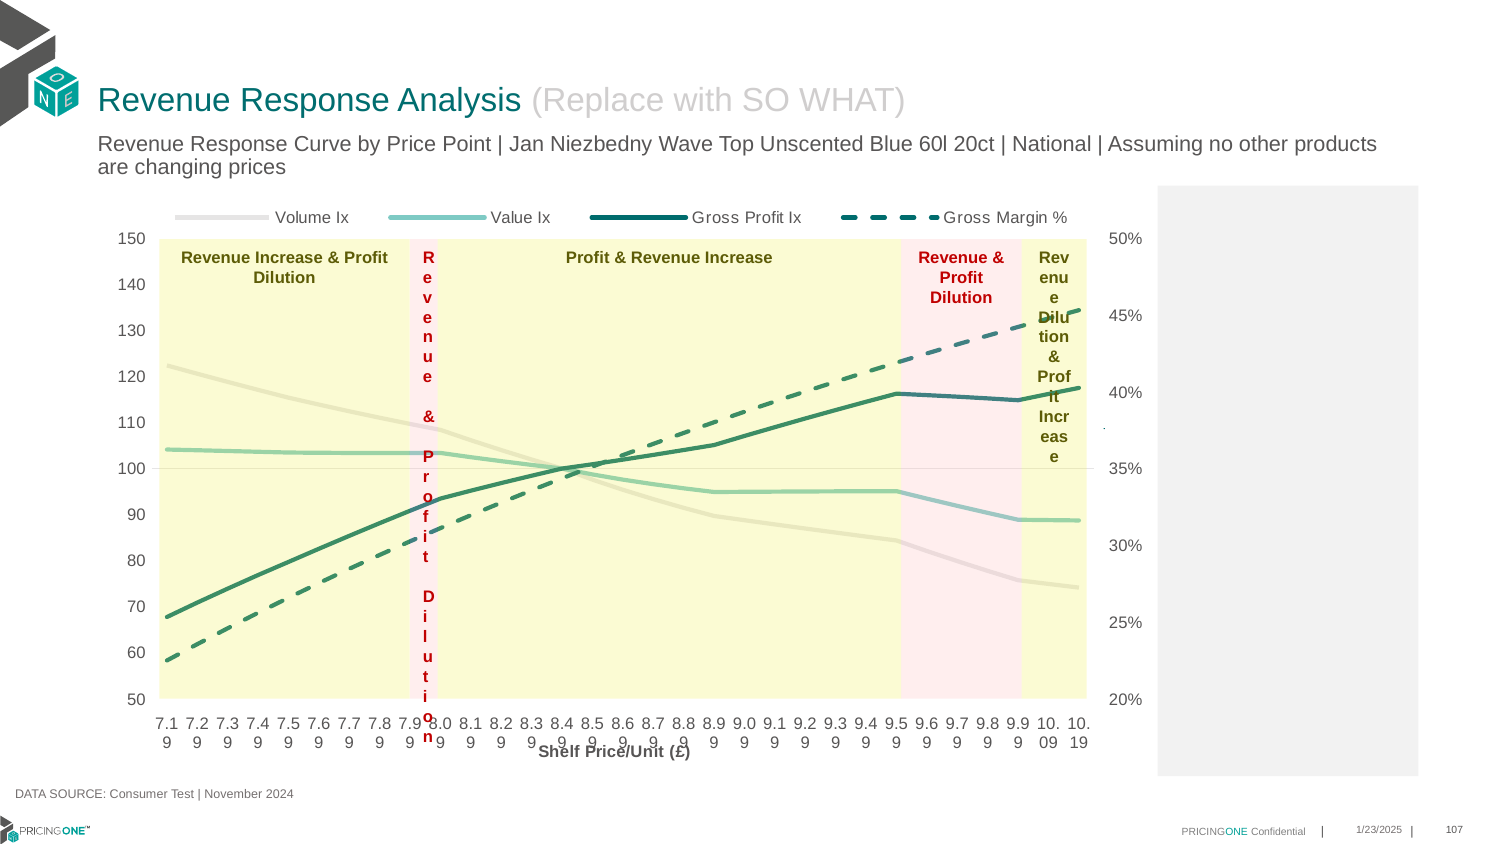

# Revenue Response Analysis (Replace with SO WHAT)

Revenue Response Curve by Price Point | Jan Niezbedny Wave Top Unscented Blue 60l 20ct | National | Assuming no other products are changing prices

### Chart:

| Category | Volume Ix | Value Ix | Gross Profit Ix | Gross Margin % |
|---|---|---|---|---|
| 7.19 | 122.38497480527923 | 104.12557246908094 | 67.76664731442139 | 0.2249924760362248 |
| 7.29 | 120.57328227212678 | 103.97034833992676 | 70.89756930168582 | 0.23562358061734623 |
| 7.39 | 118.80364998661163 | 103.81024358708527 | 73.93109217187721 | 0.24596696924228084 |
| 7.49 | 117.07522205285778 | 103.6459557735788 | 76.8709305361858 | 0.2560341659146133 |
| 7.59 | 115.38714407548969 | 103.4781433107995 | 79.72068571134298 | 0.2658360873123126 |
| 7.69 | 113.87733181833819 | 103.42364641964966 | 82.58502008833813 | 0.2753830822757415 |
| 7.79 | 112.4251273713174 | 103.38798217190954 | 85.38993925992841 | 0.28468496825423006 |
| 7.89 | 111.02680314079458 | 103.3696015587545 | 88.13837776930843 | 0.2937510649810462 |
| 7.99 | 109.6788303153843 | 103.36697765777379 | 90.83292781304094 | 0.30259022561958143 |
| 8.09 | 108.37792812401071 | 103.37866427373159 | 93.47591478465726 | 0.31121086559956174 |
| 8.19 | 106.13502673821571 | 102.46281142324682 | 95.18927766241953 | 0.3196209893407147 |
| 8.29 | 103.99554321061547 | 101.59652918507436 | 96.84513524812515 | 0.3278282150422745 |
| 8.39 | 101.95265494789507 | 100.77661043844799 | 98.44752185878647 | 0.3358397976996965 |
| 8.49 | 100.0 | 100.0 | 100.0 | 0.3436626504947532 |
| 8.59 | 97.58729208405934 | 98.71893891946662 | 100.93935166229923 | 0.35130336469155476 |
| 8.69 | 95.37783982606165 | 97.58949253608901 | 101.93041719011097 | 0.3587682281588554 |
| 8.79 | 93.34197525661635 | 96.58811881503213 | 102.96137591241126 | 0.366063242628038 |
| 8.89 | 91.45538764706478 | 95.69548047056816 | 104.02243557517285 | 0.3731941397863278 |
| 8.99 | 89.69816228248081 | 94.8957467583921 | 105.10562217160452 | 0.3801663962959349 |
| 9.09 | 88.7733331185842 | 94.93835358827714 | 107.07119534892927 | 0.38698524782183225 |
| 9.19 | 87.86359836350425 | 94.97598853983865 | 108.9922111566629 | 0.3936557021436837 |
| 9.29 | 86.96856042014998 | 95.00874245704696 | 110.8697058825347 | 0.40018255142093156 |
| 9.39 | 86.0878383557478 | 95.03670600077795 | 112.70468352124215 | 0.40657038367416987 |
| 9.49 | 85.22106699472691 | 95.05996961006795 | 114.49811739391347 | 0.41282359354061693 |
| 9.59 | 84.36789606135817 | 95.07862345602327 | 116.25095165046493 | 0.41894639235666886 |
| 9.69 | 82.08285260410807 | 93.45539778762442 | 115.93839239645163 | 0.424942817616146 |
| 9.79 | 79.88598762731458 | 91.88113814580612 | 115.59561135054999 | 0.4308167418488718 |
| 9.89 | 77.77424450691771 | 90.35528836878899 | 115.22718556427274 | 0.4365718809606123 |
| 9.99 | 75.74452835229152 | 88.87711330358078 | 114.83721852360007 | 0.44221180207211735 |
| 10.09 | 74.93793251286871 | 88.79513279760634 | 116.19078878572948 | 0.44773993089201736 |
| 10.19 | 74.14714307610775 | 88.71346748758823 | 117.51408943705977 | 0.45315955865558927 |
Revenue Increase & Profit Dilution
Revenue & Profit Dilution
Profit & Revenue Increase
Revenue & Profit Dilution
Revenue Dilution & Profit Increase

DATA SOURCE: Consumer Test | November 2024

1/23/2025
107